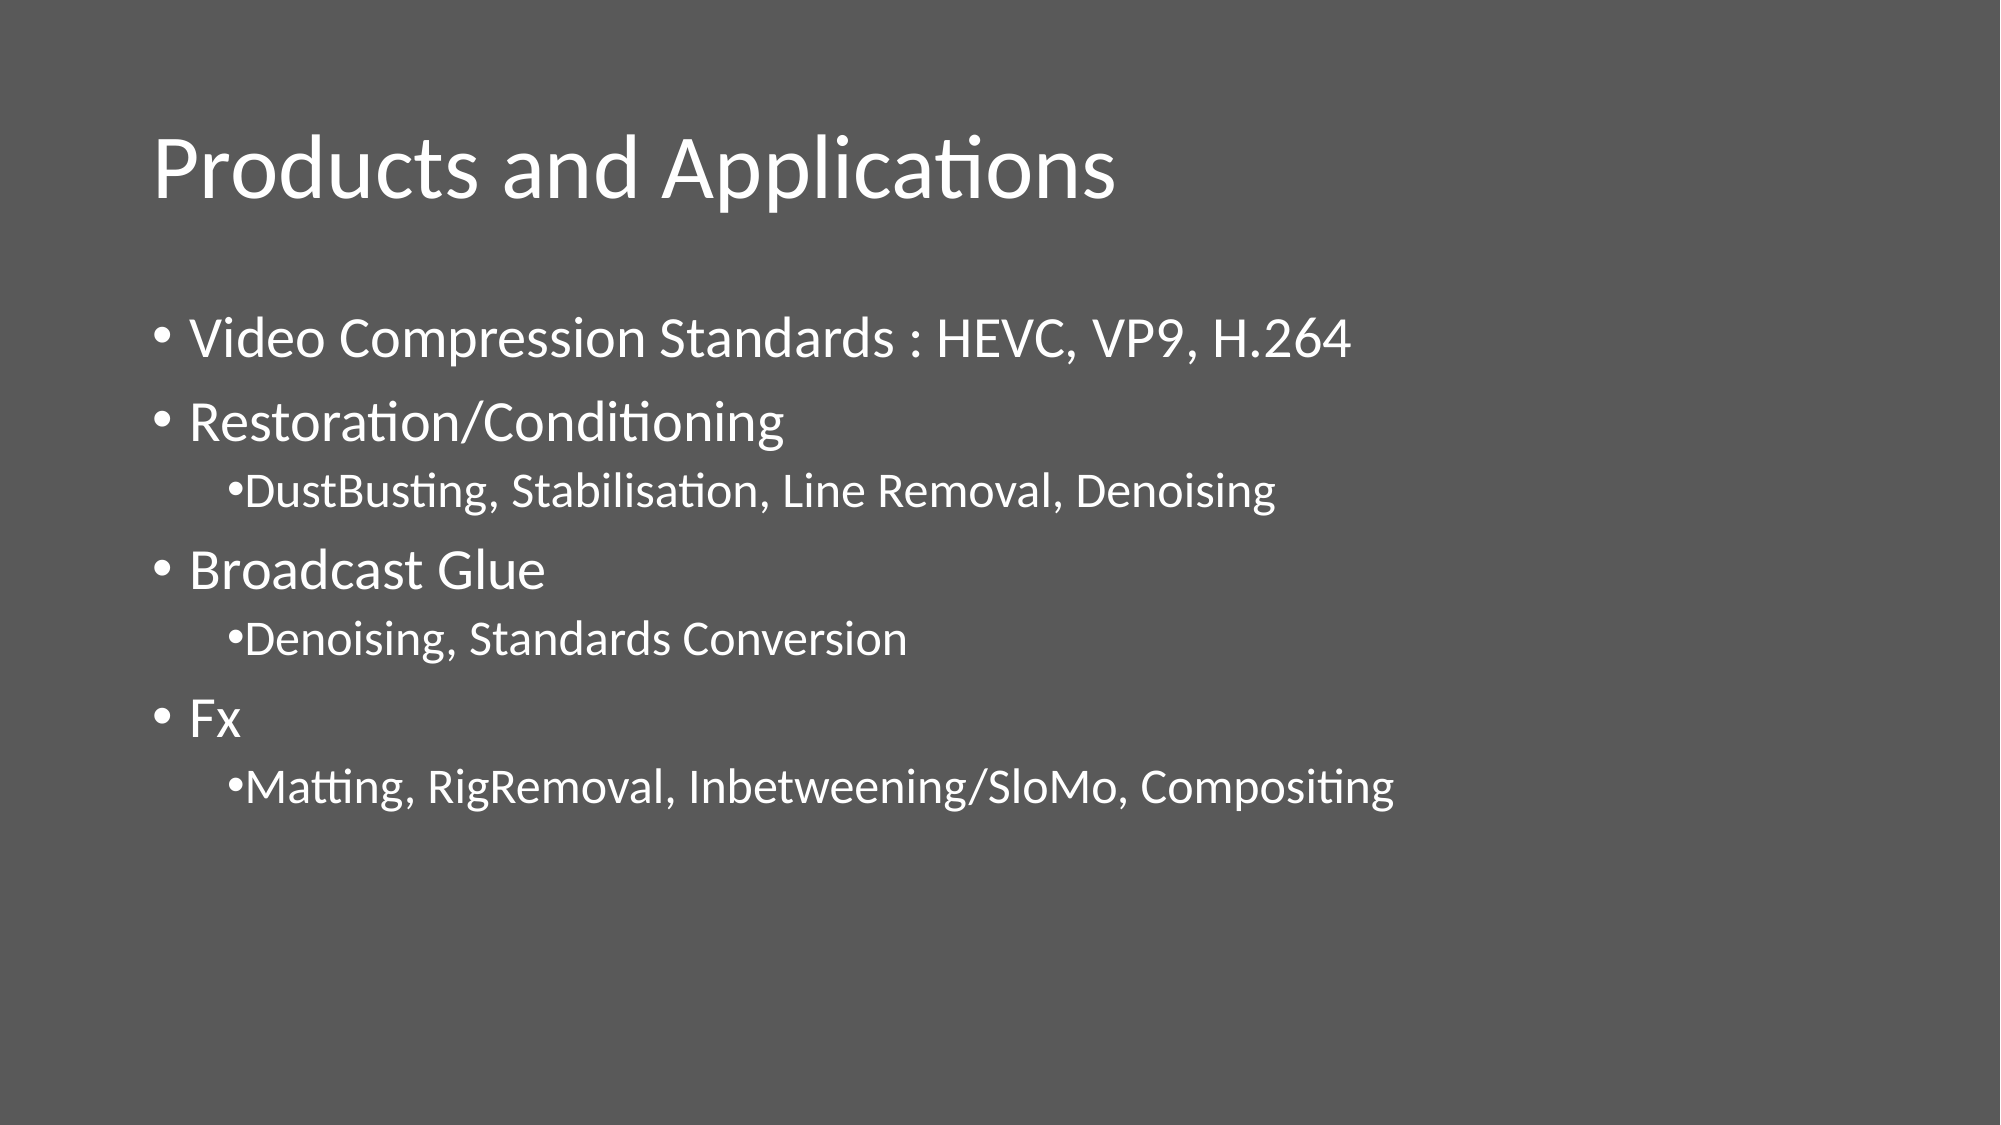

# Products and Applications
Video Compression Standards : HEVC, VP9, H.264
Restoration/Conditioning
DustBusting, Stabilisation, Line Removal, Denoising
Broadcast Glue
Denoising, Standards Conversion
Fx
Matting, RigRemoval, Inbetweening/SloMo, Compositing